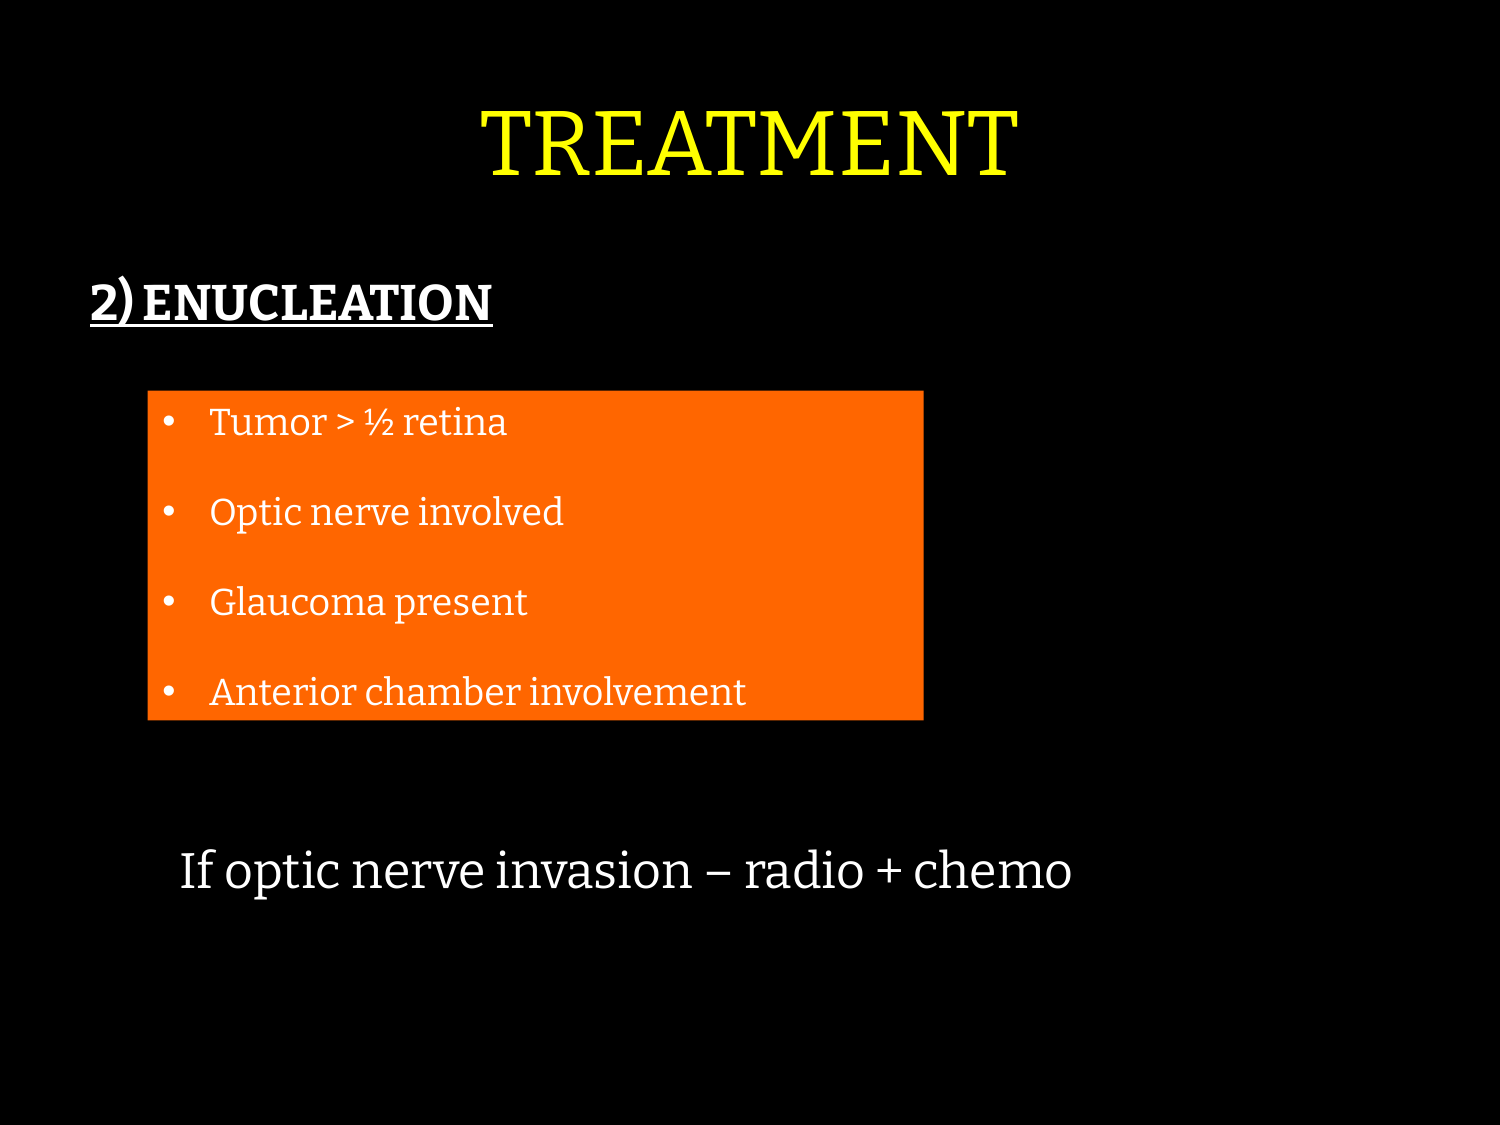

# TREATMENT
2) ENUCLEATION
Tumor > ½ retina

Optic nerve involved

Glaucoma present

Anterior chamber involvement
If optic nerve invasion – radio + chemo